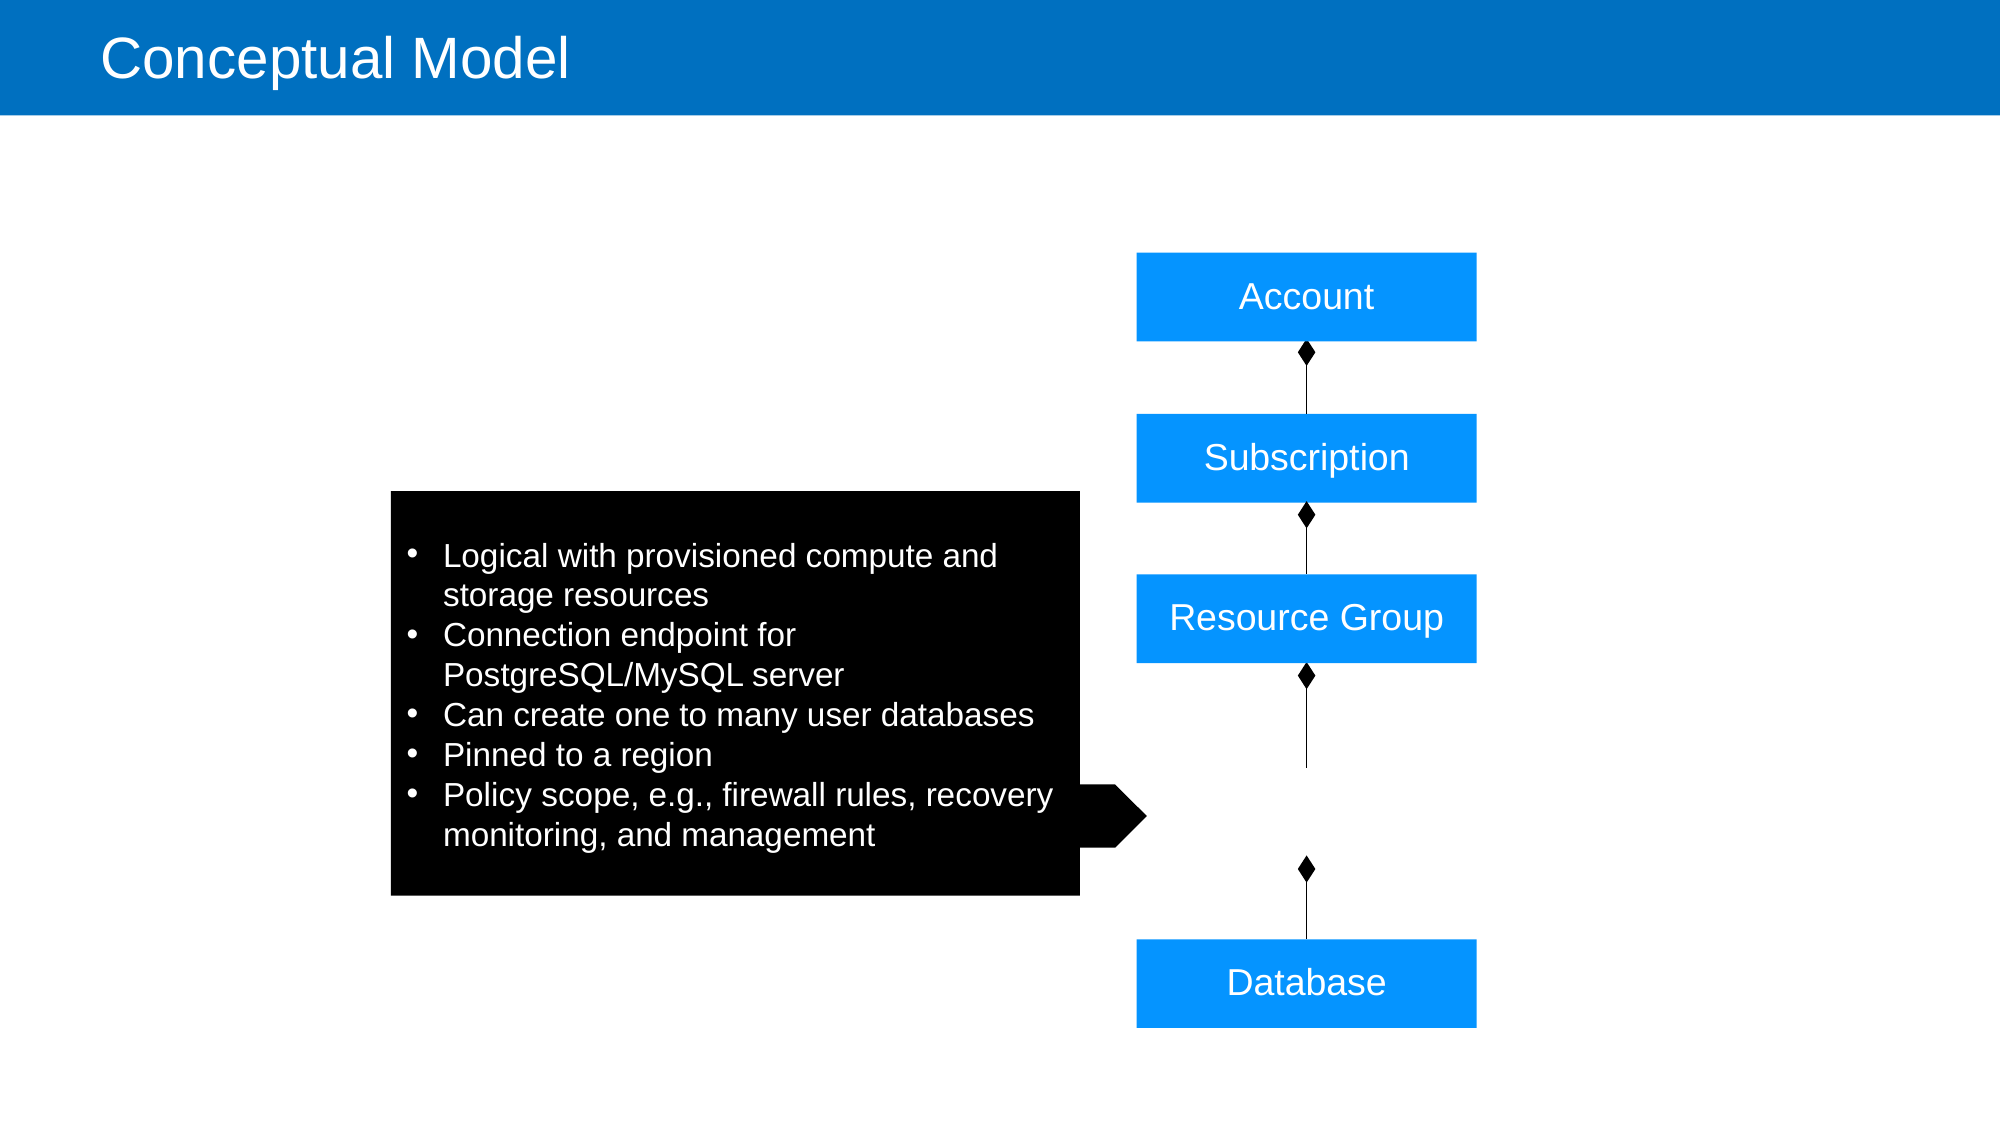

# Conceptual Model
Account
Logical with provisioned compute and storage resources
Connection endpoint for PostgreSQL/MySQL server
Can create one to many user databases
Pinned to a region
Policy scope, e.g., firewall rules, recovery, monitoring, and management

Resource Group
Database

*
Subscription

*

*

*